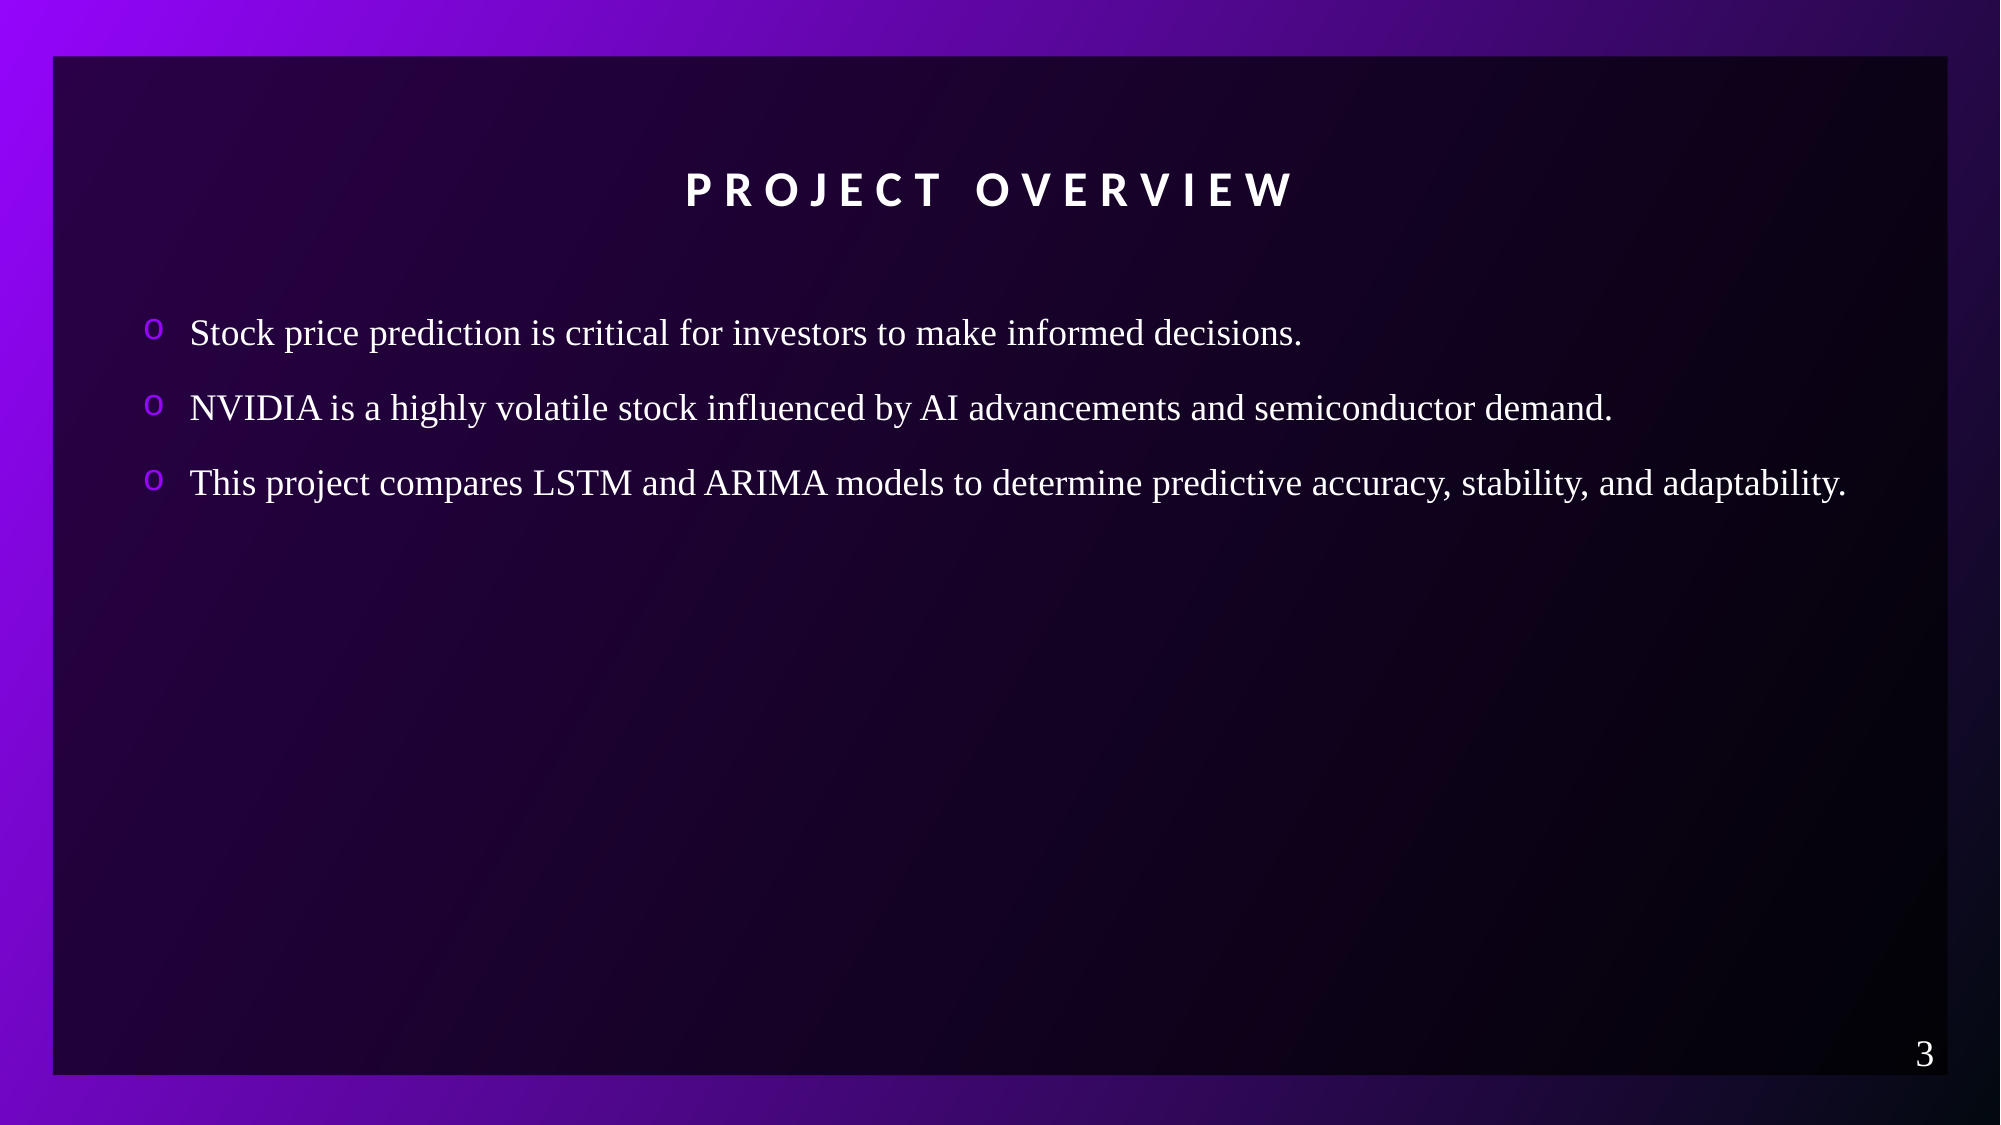

# Project Overview

Stock price prediction is critical for investors to make informed decisions.
NVIDIA is a highly volatile stock influenced by AI advancements and semiconductor demand.
This project compares LSTM and ARIMA models to determine predictive accuracy, stability, and adaptability.
3